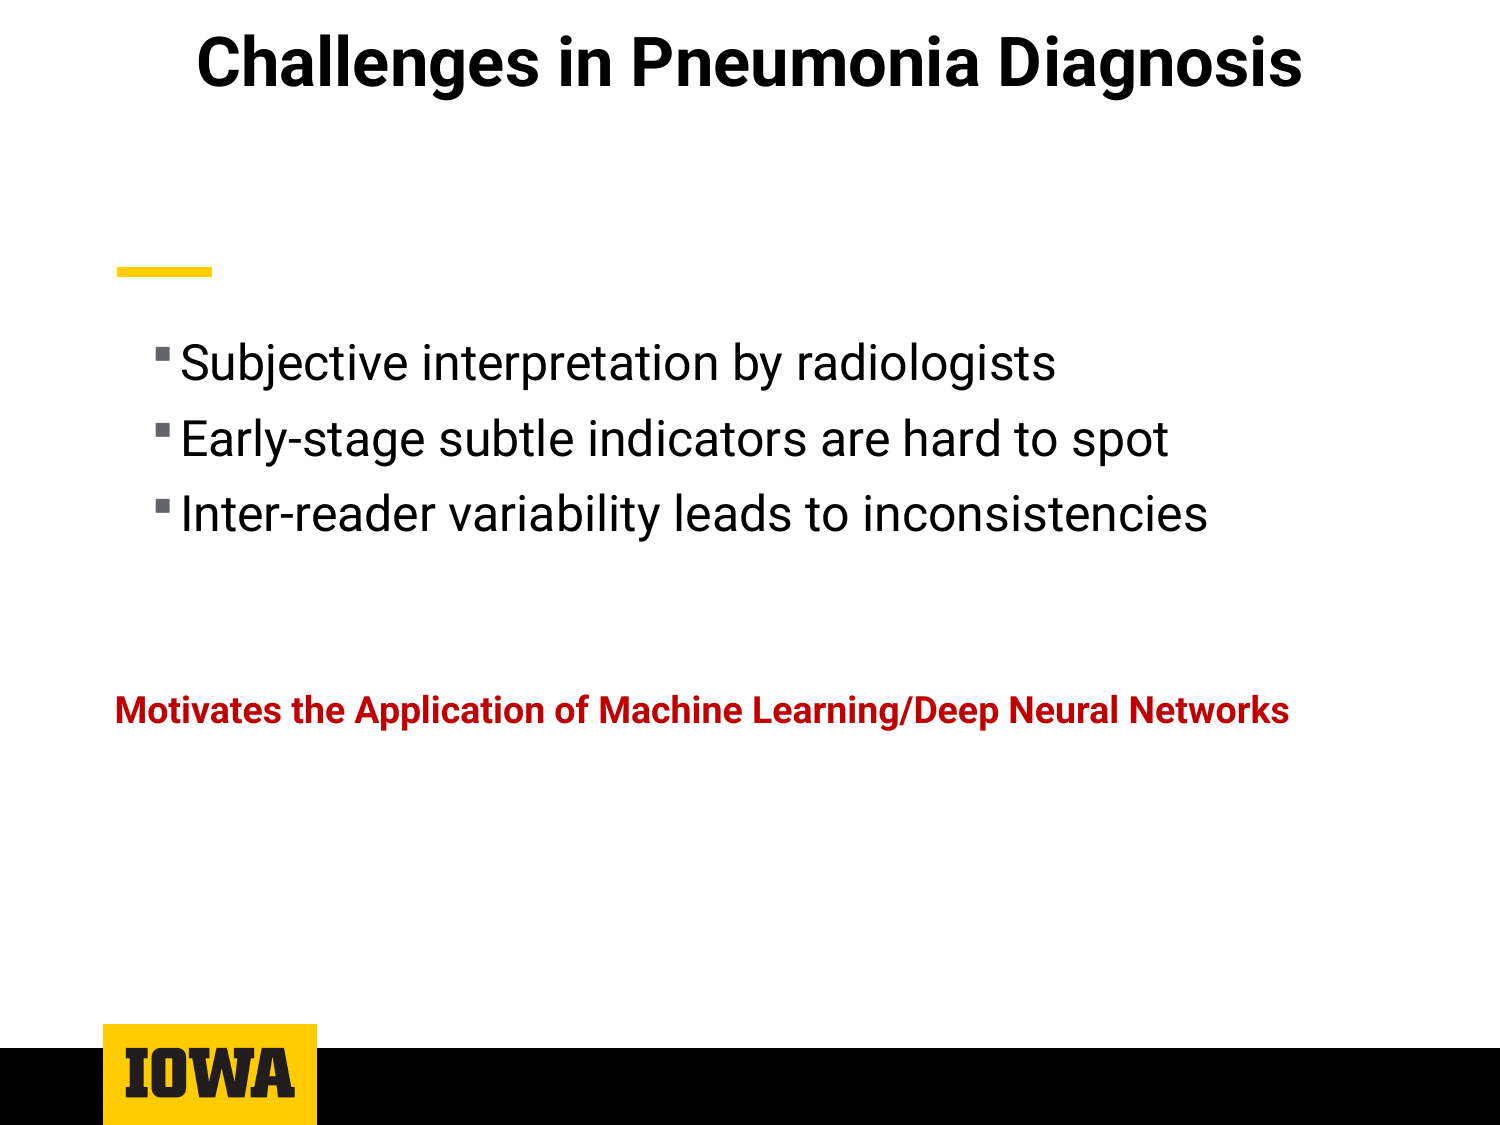

# Challenges in Pneumonia Diagnosis
Subjective interpretation by radiologists
Early-stage subtle indicators are hard to spot
Inter-reader variability leads to inconsistencies
Motivates the Application of Machine Learning/Deep Neural Networks